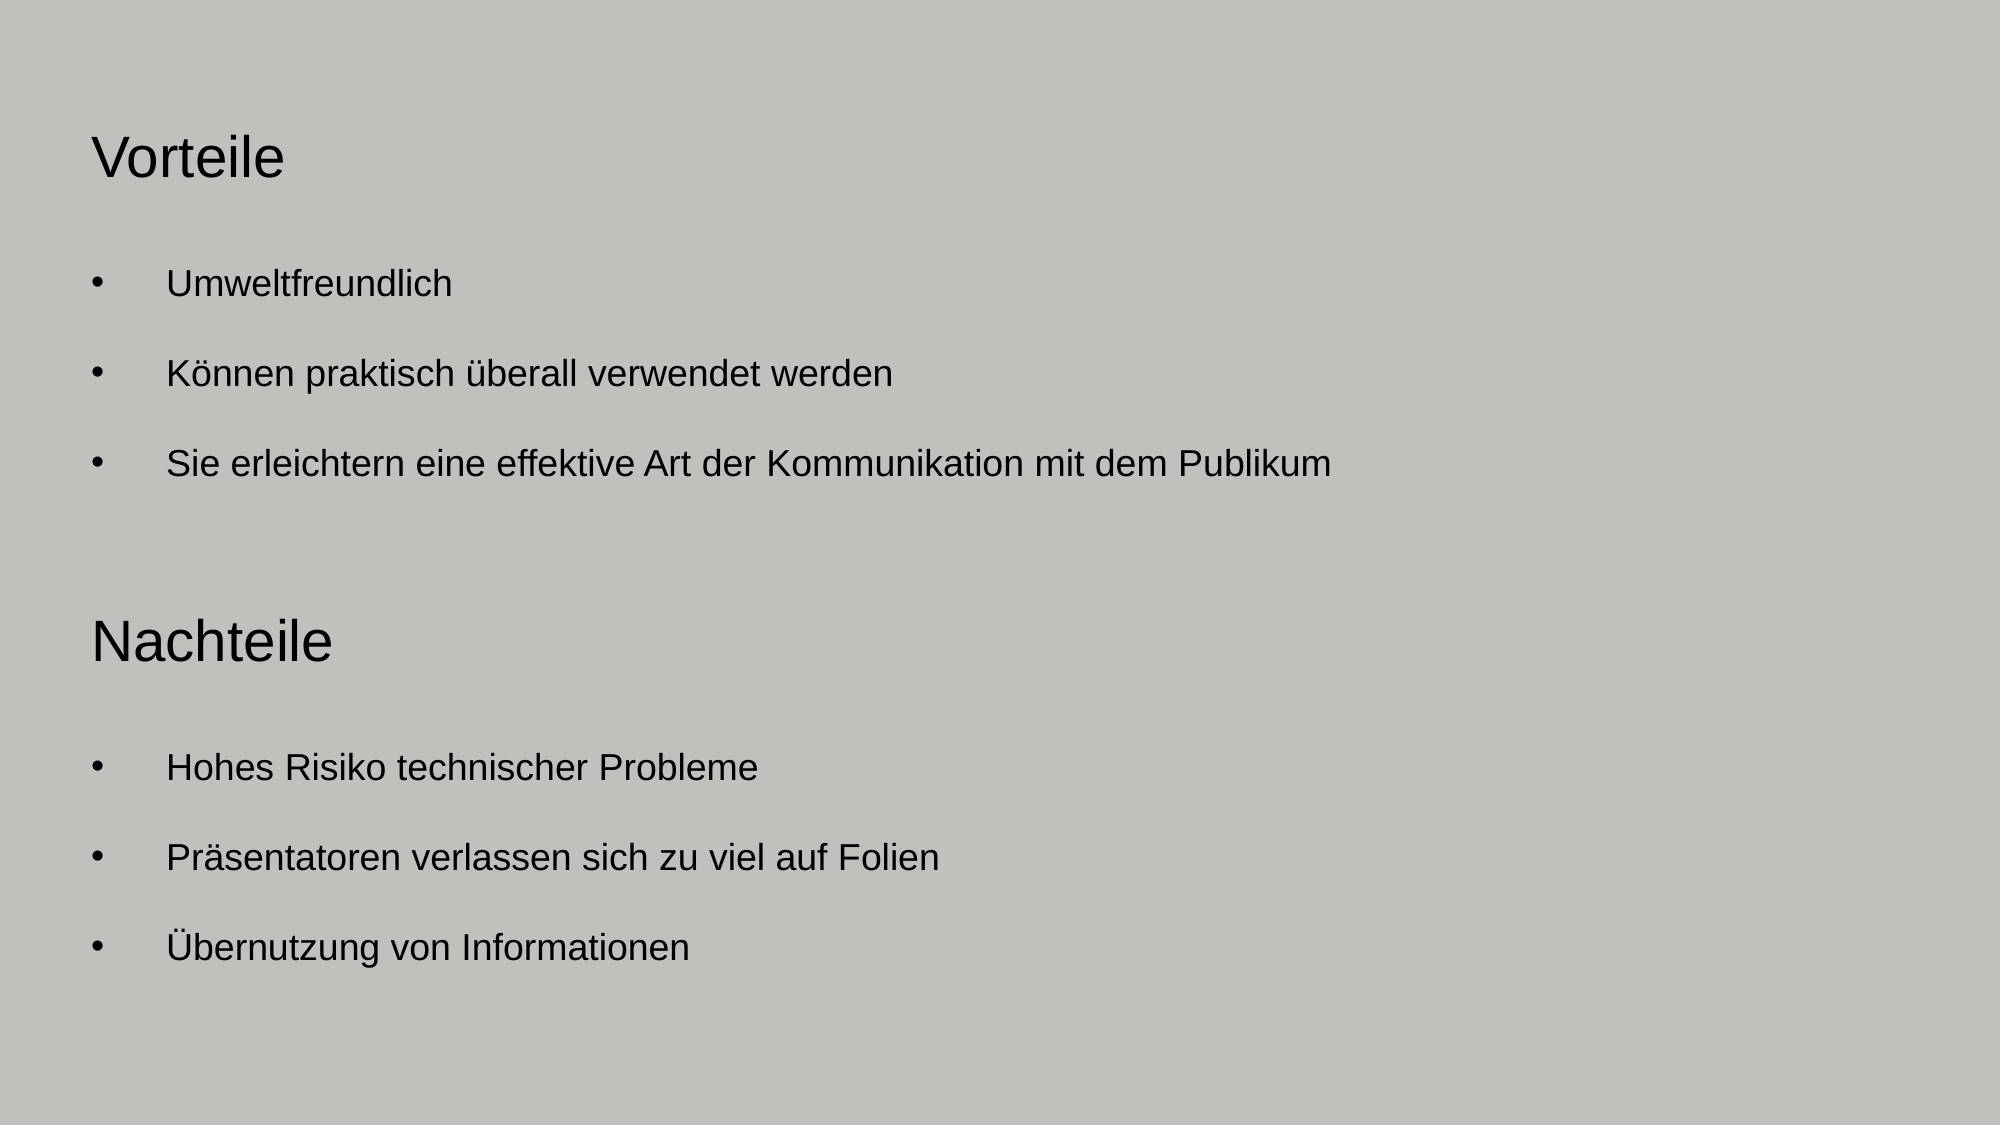

Vorteile

Umweltfreundlich

Können praktisch überall verwendet werden

Sie erleichtern eine effektive Art der Kommunikation mit dem Publikum

Nachteile

Hohes Risiko technischer Probleme

Präsentatoren verlassen sich zu viel auf Folien

Übernutzung von Informationen